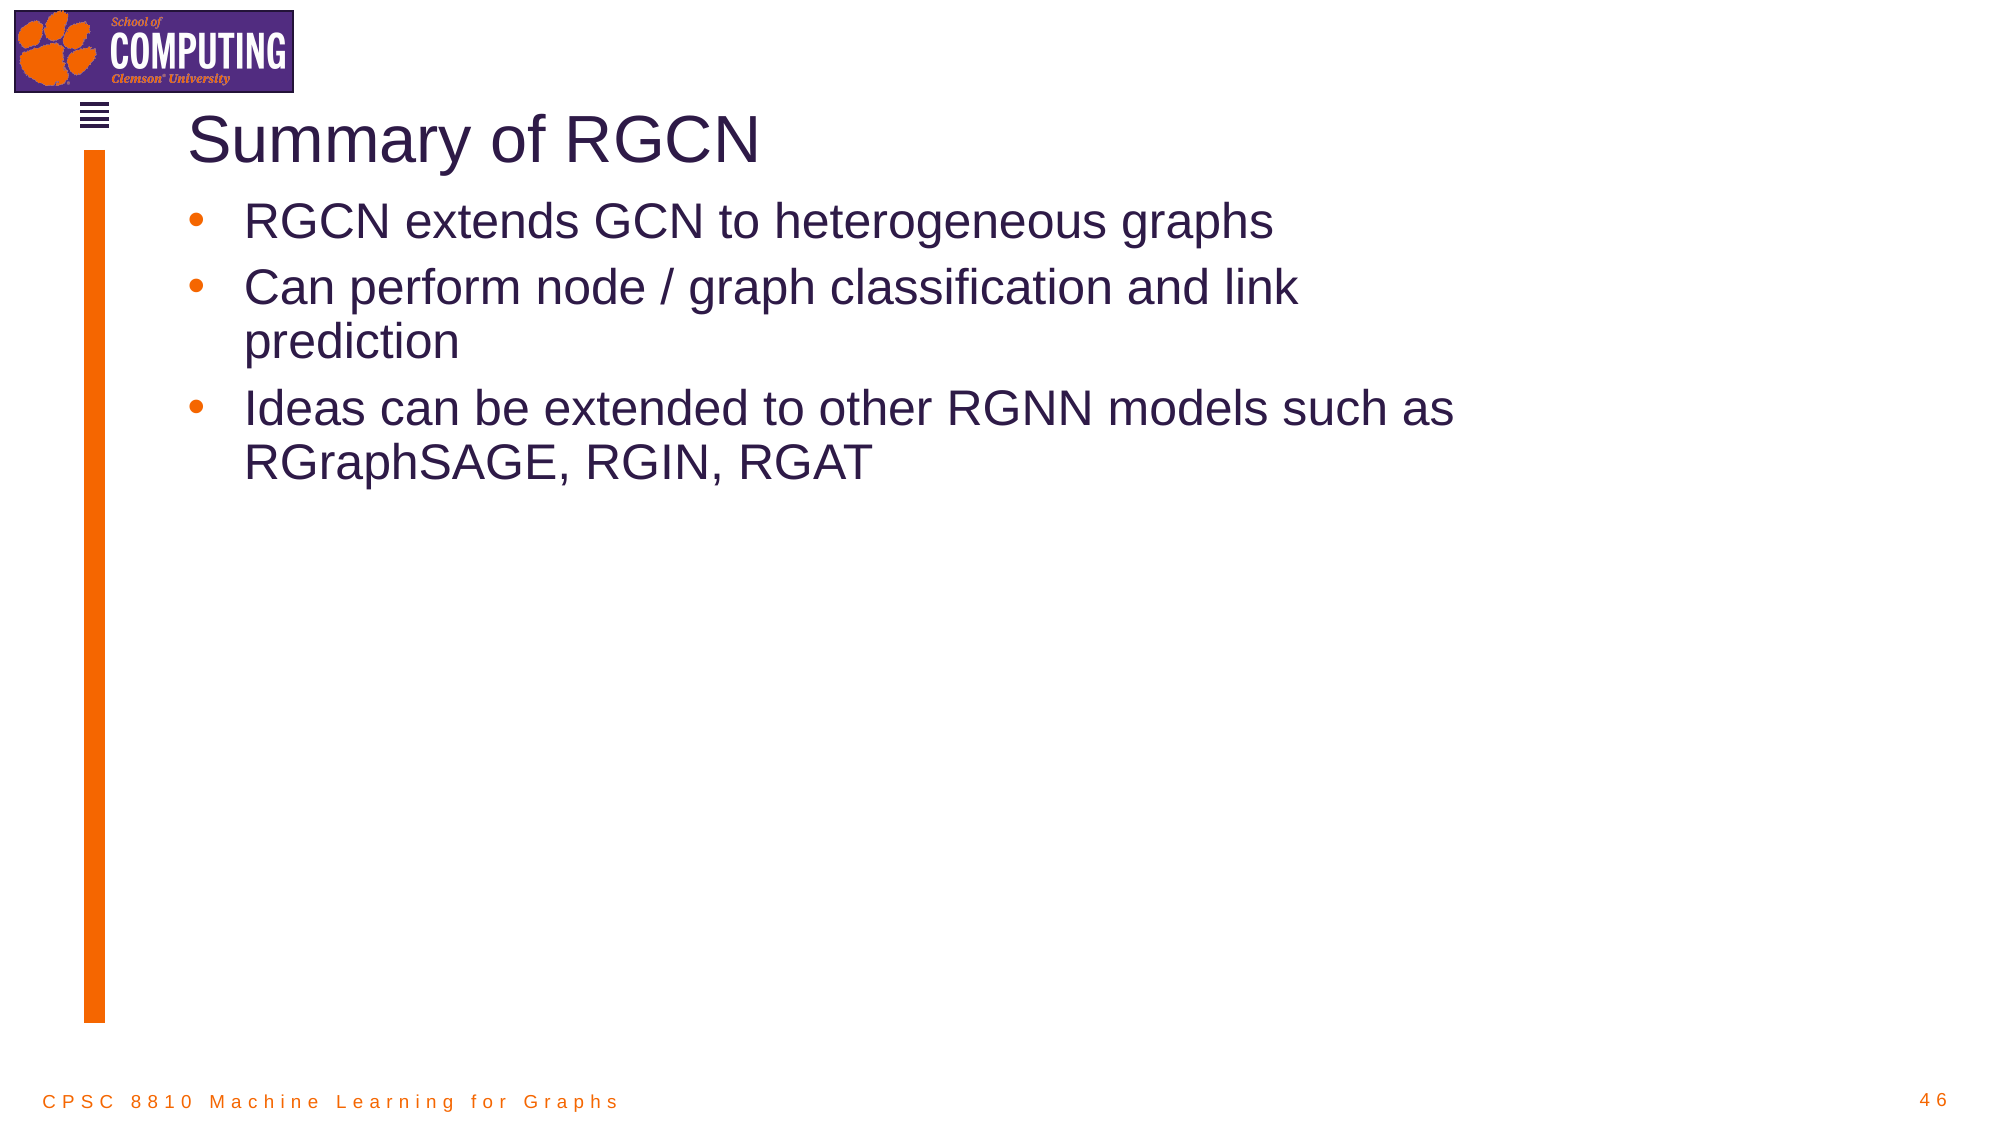

# Summary of RGCN
RGCN extends GCN to heterogeneous graphs
Can perform node / graph classification and link prediction
Ideas can be extended to other RGNN models such as RGraphSAGE, RGIN, RGAT